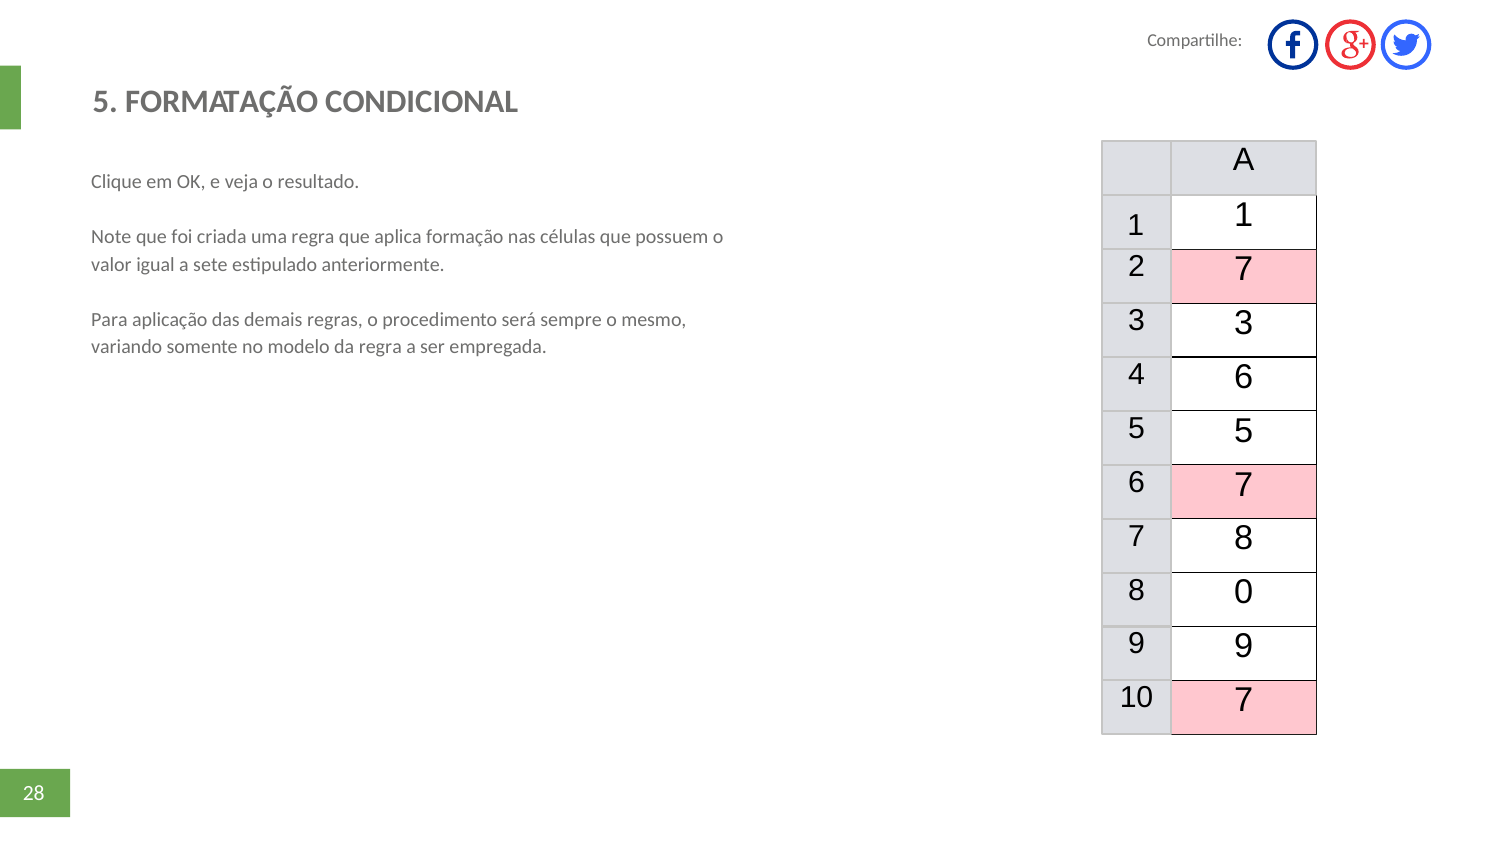

Compartilhe:

5. FORMATAÇÃO CONDICIONAL

A
Clique em OK, e veja o resultado.

1

1
Note que foi criada uma regra que aplica formação nas células que possuem o
valor igual a sete estipulado anteriormente.

2

7

3

3
Para aplicação das demais regras, o procedimento será sempre o mesmo,
variando somente no modelo da regra a ser empregada.

4

6

5

5

6

7

7

8

8

0

9

9

10

7

28